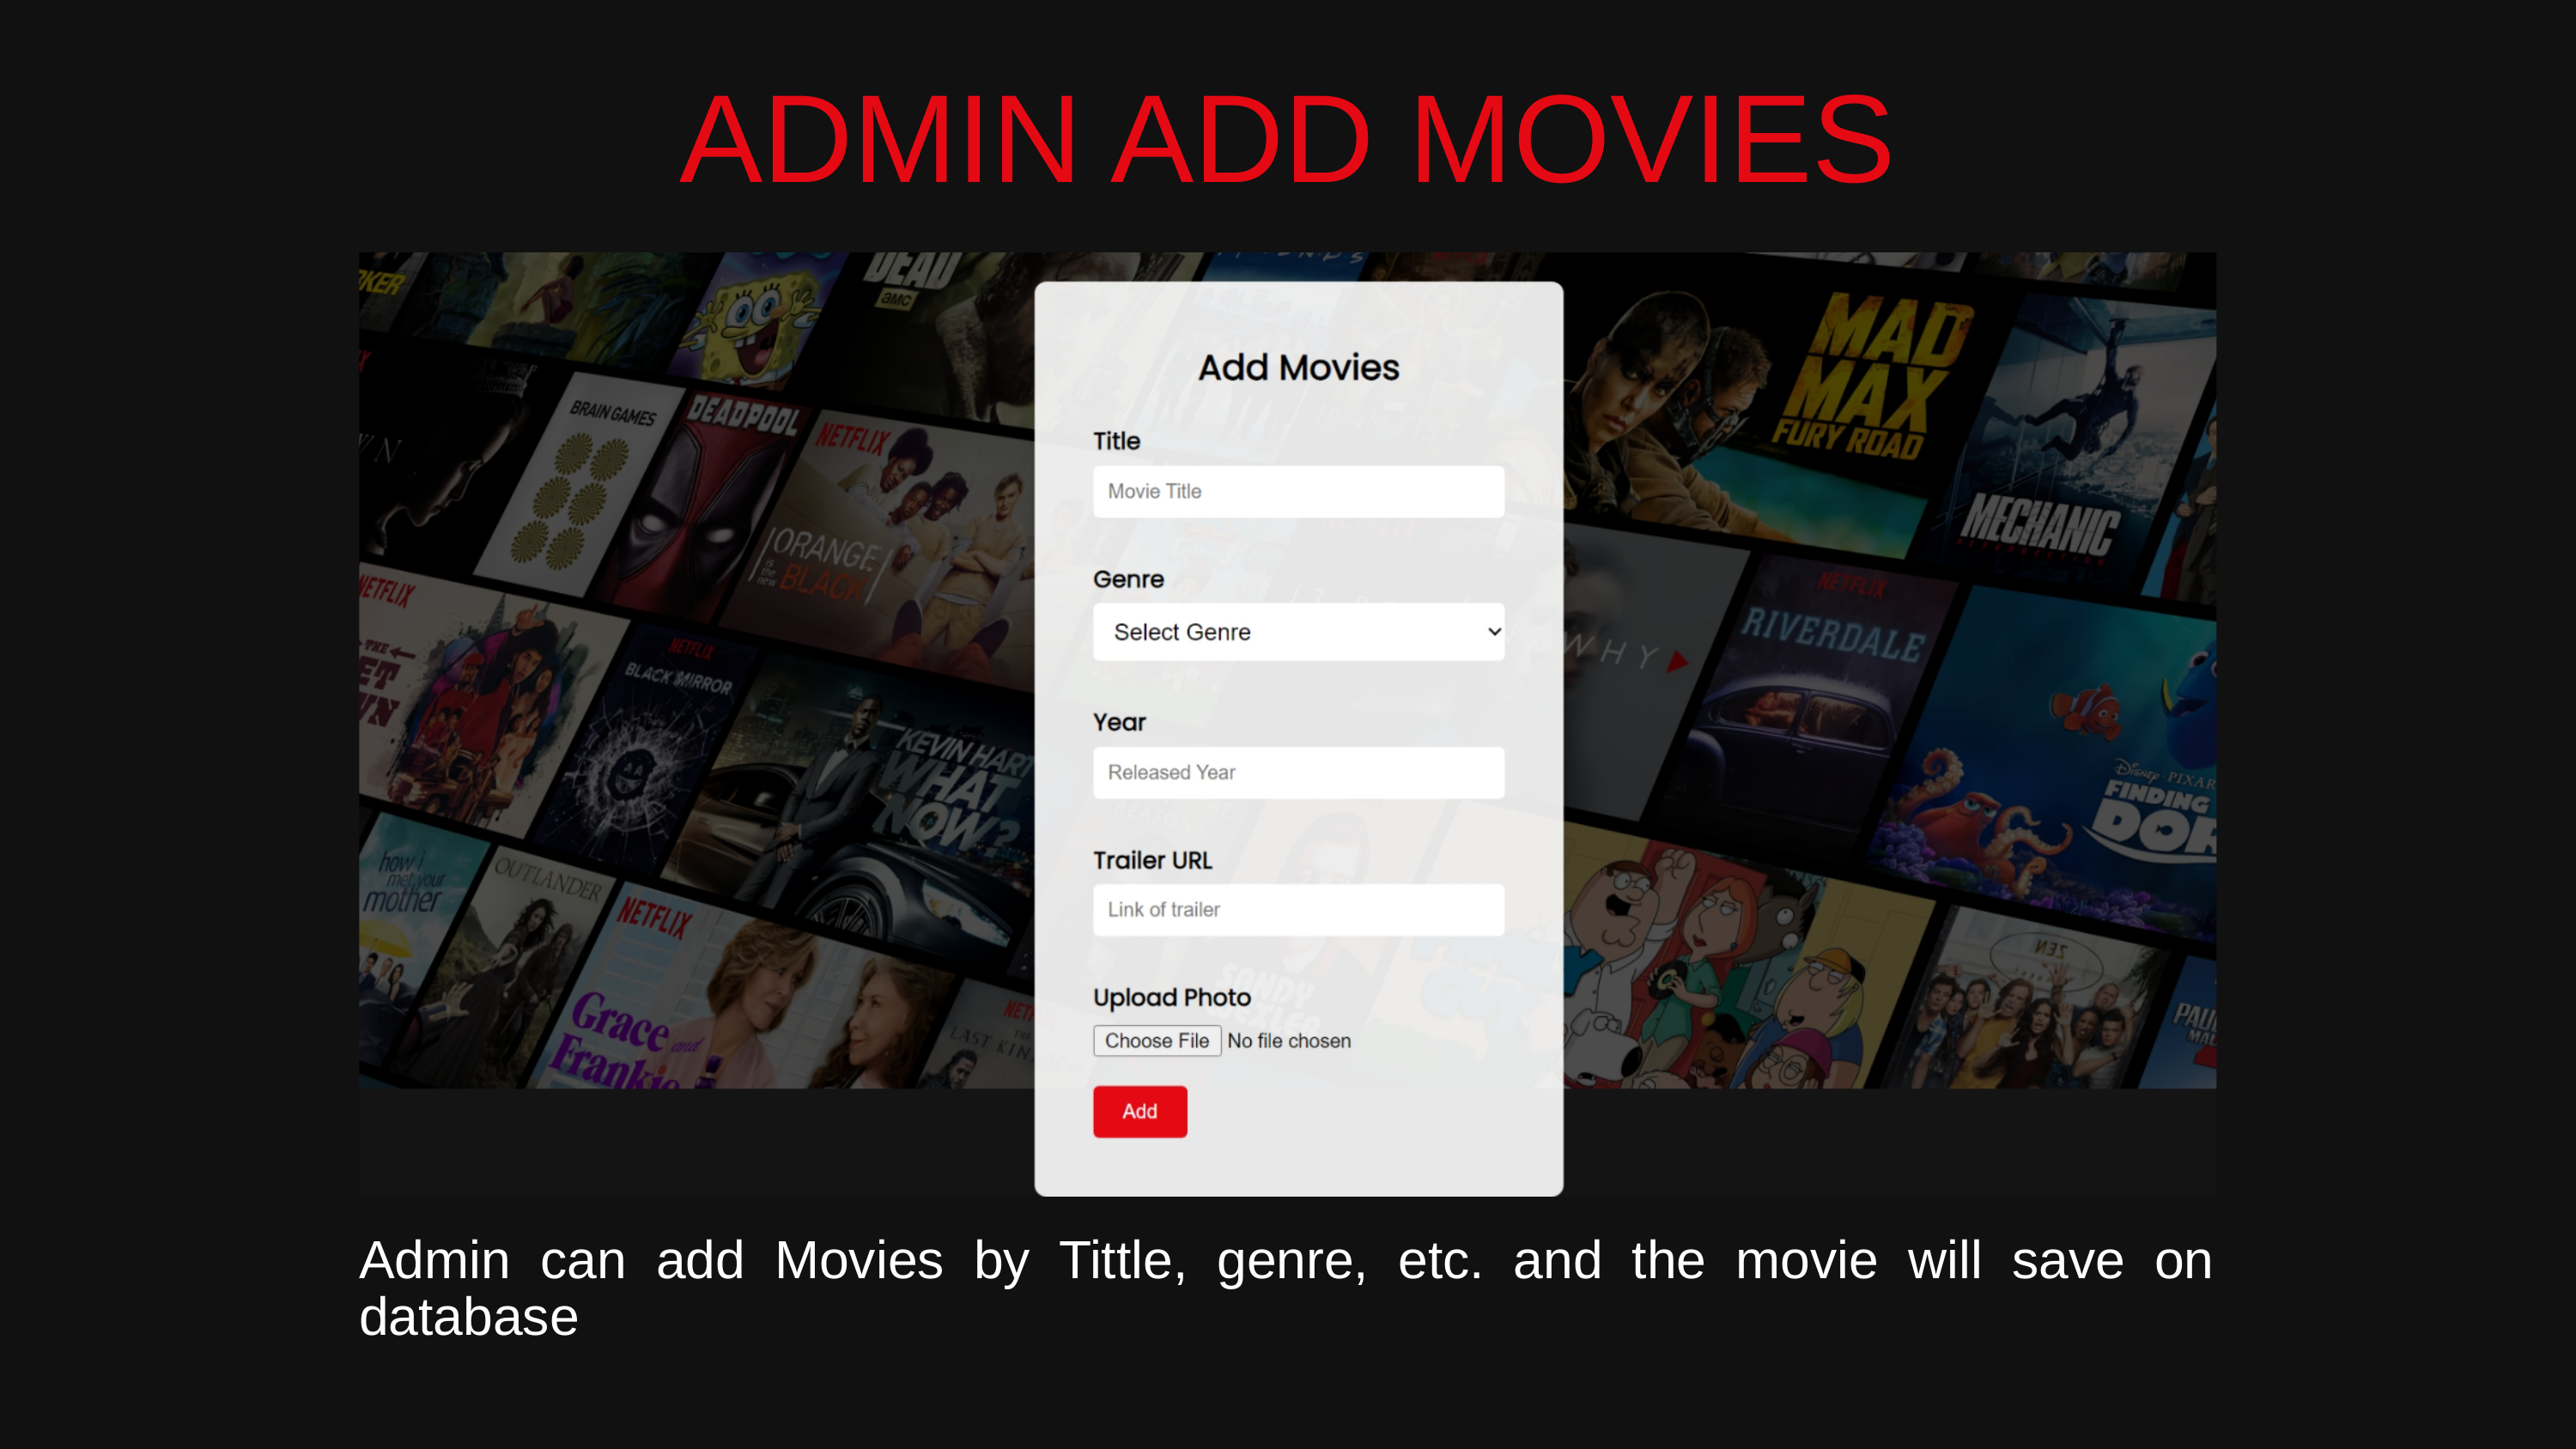

ADMIN ADD MOVIES

Admin can add Movies by Tittle, genre, etc. and the movie will save on database